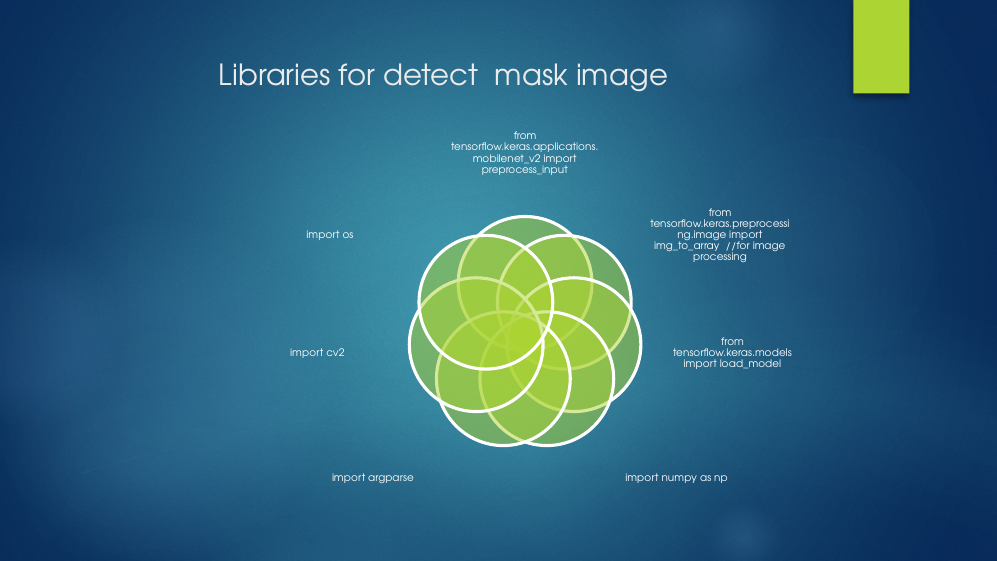

# Libraries for detect  mask image
from tensorflow.keras.applications.mobilenet_v2 import preprocess_input
from tensorflow.keras.preprocessing.image import img_to_array  //for image processing
from tensorflow.keras.models import load_model
import numpy as np
import argparse
import cv2
import os